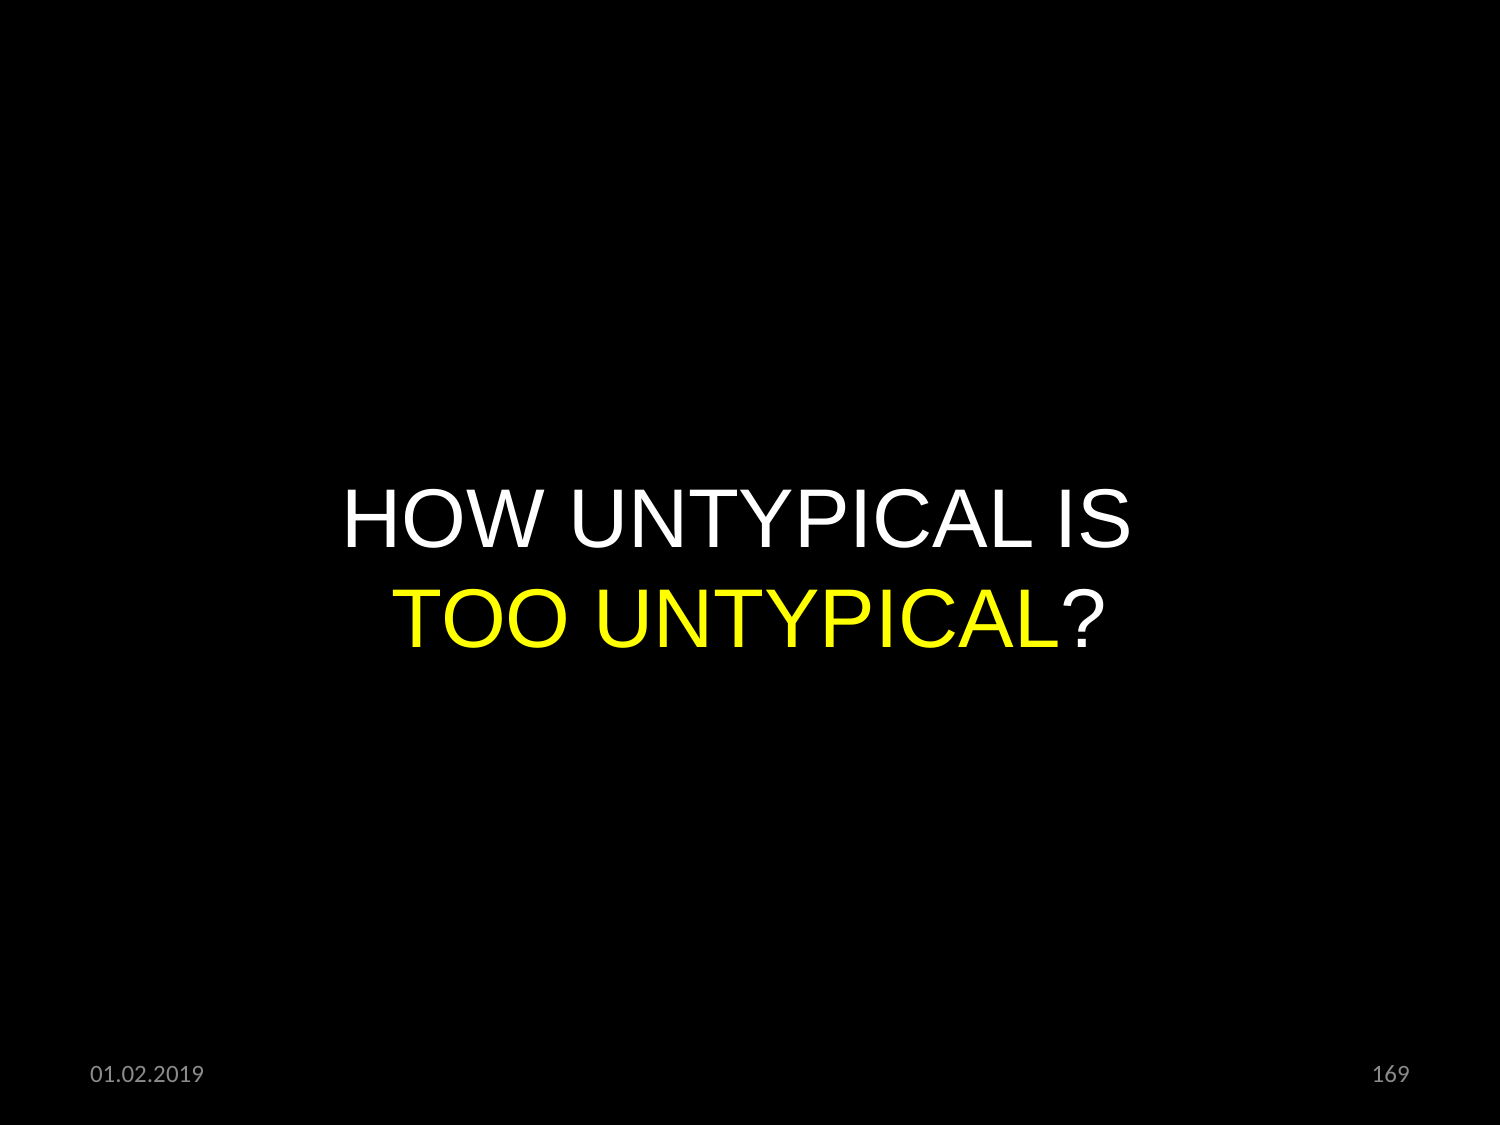

HOW UNTYPICAL IS
TOO UNTYPICAL?
01.02.2019
169